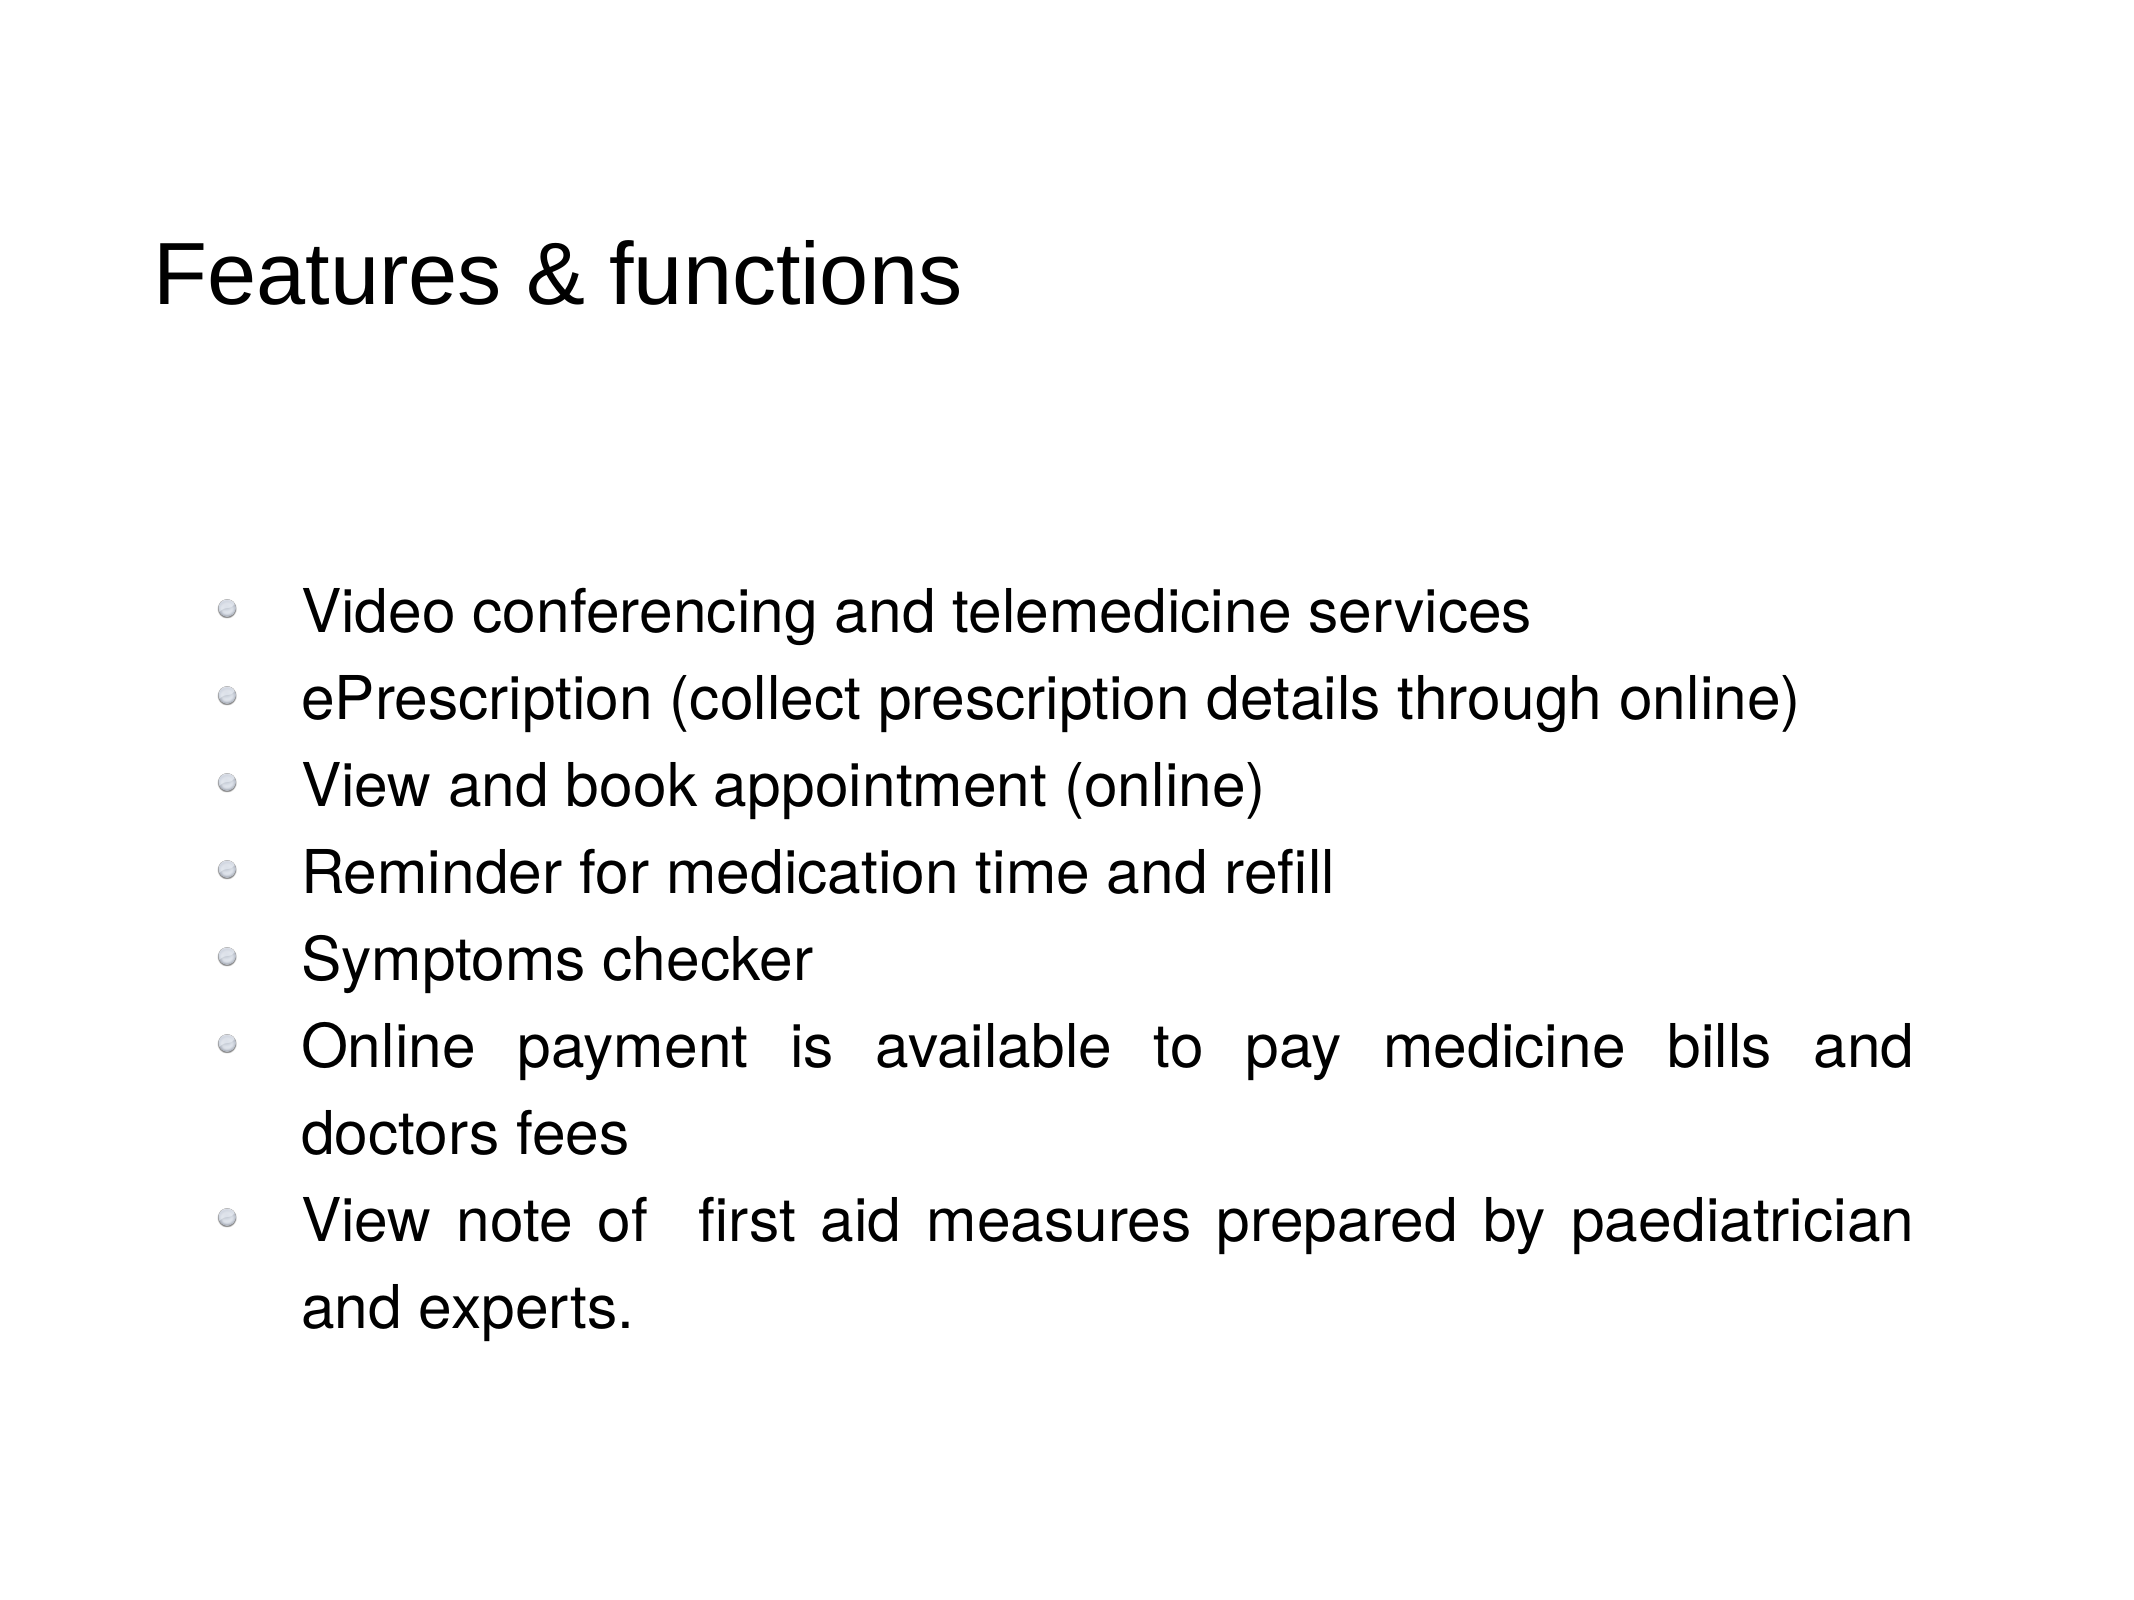

# Features & functions
Video conferencing and telemedicine services
ePrescription (collect prescription details through online)
View and book appointment (online)
Reminder for medication time and refill
Symptoms checker
Online payment is available to pay medicine bills and doctors fees
View note of  first aid measures prepared by paediatrician and experts.